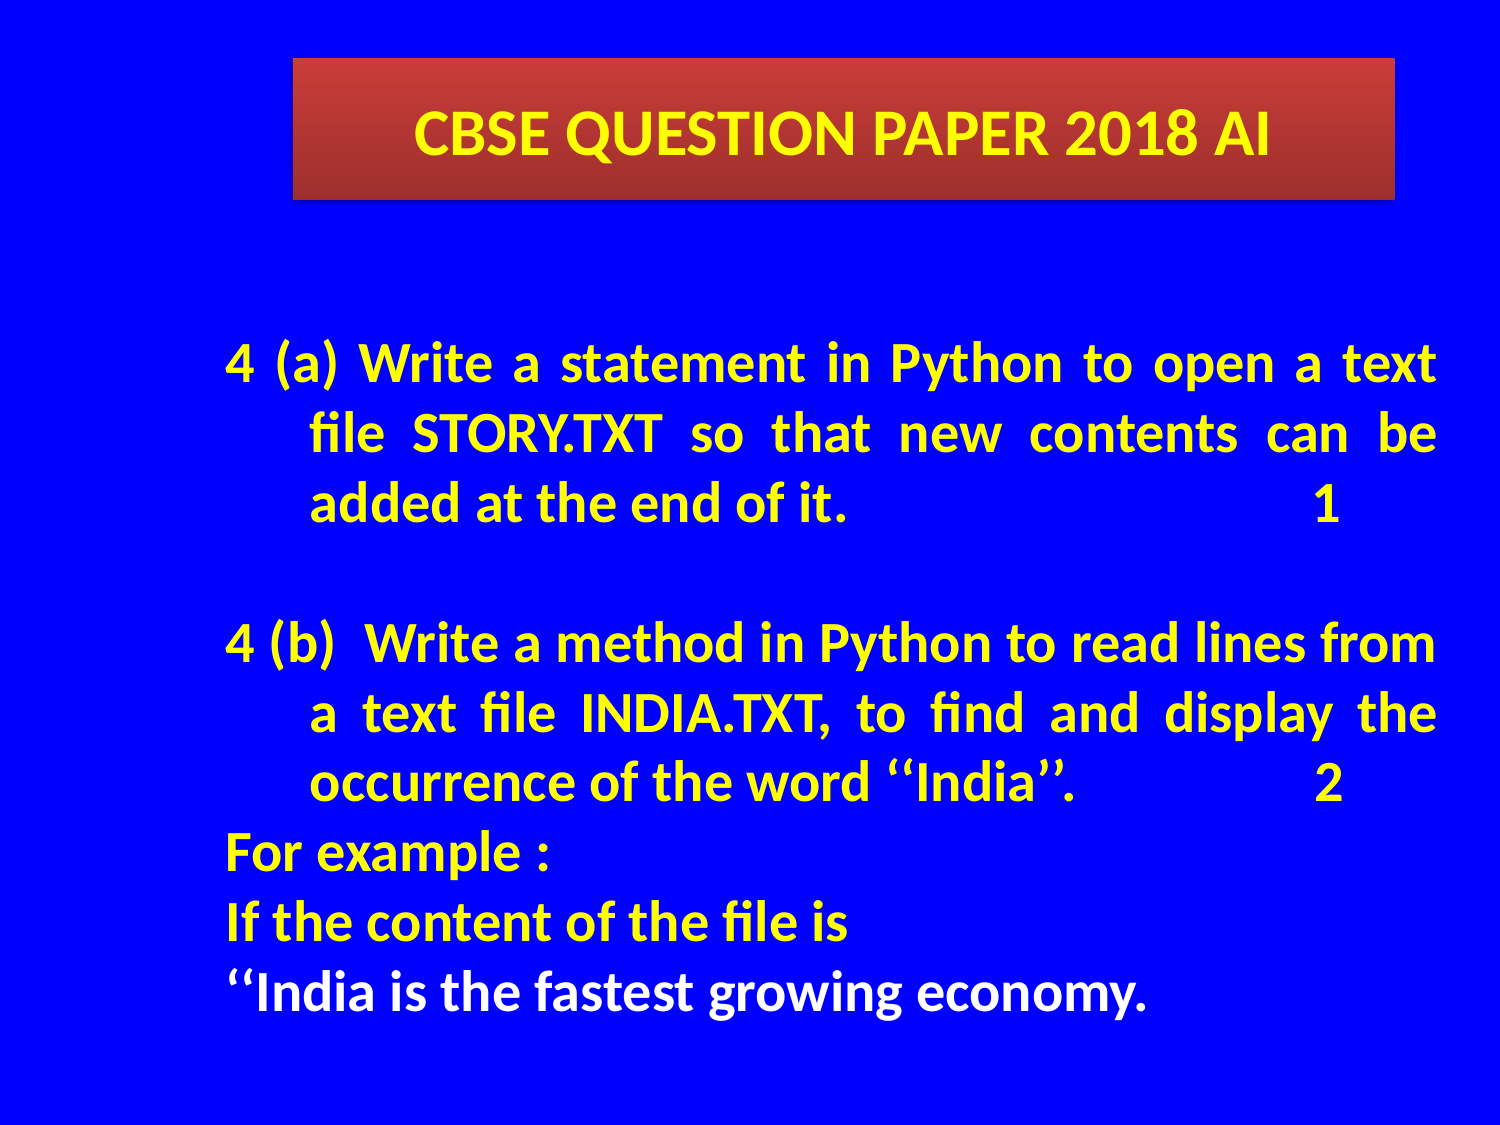

CBSE QUESTION PAPER 2018 AI
4 (a) Write a statement in Python to open a text file STORY.TXT so that new contents can be added at the end of it.                                   1

4 (b)  Write a method in Python to read lines from a text file INDIA.TXT, to find and display the occurrence of the word ‘‘India’’.                  2
For example :
If the content of the file is
‘‘India is the fastest growing economy.